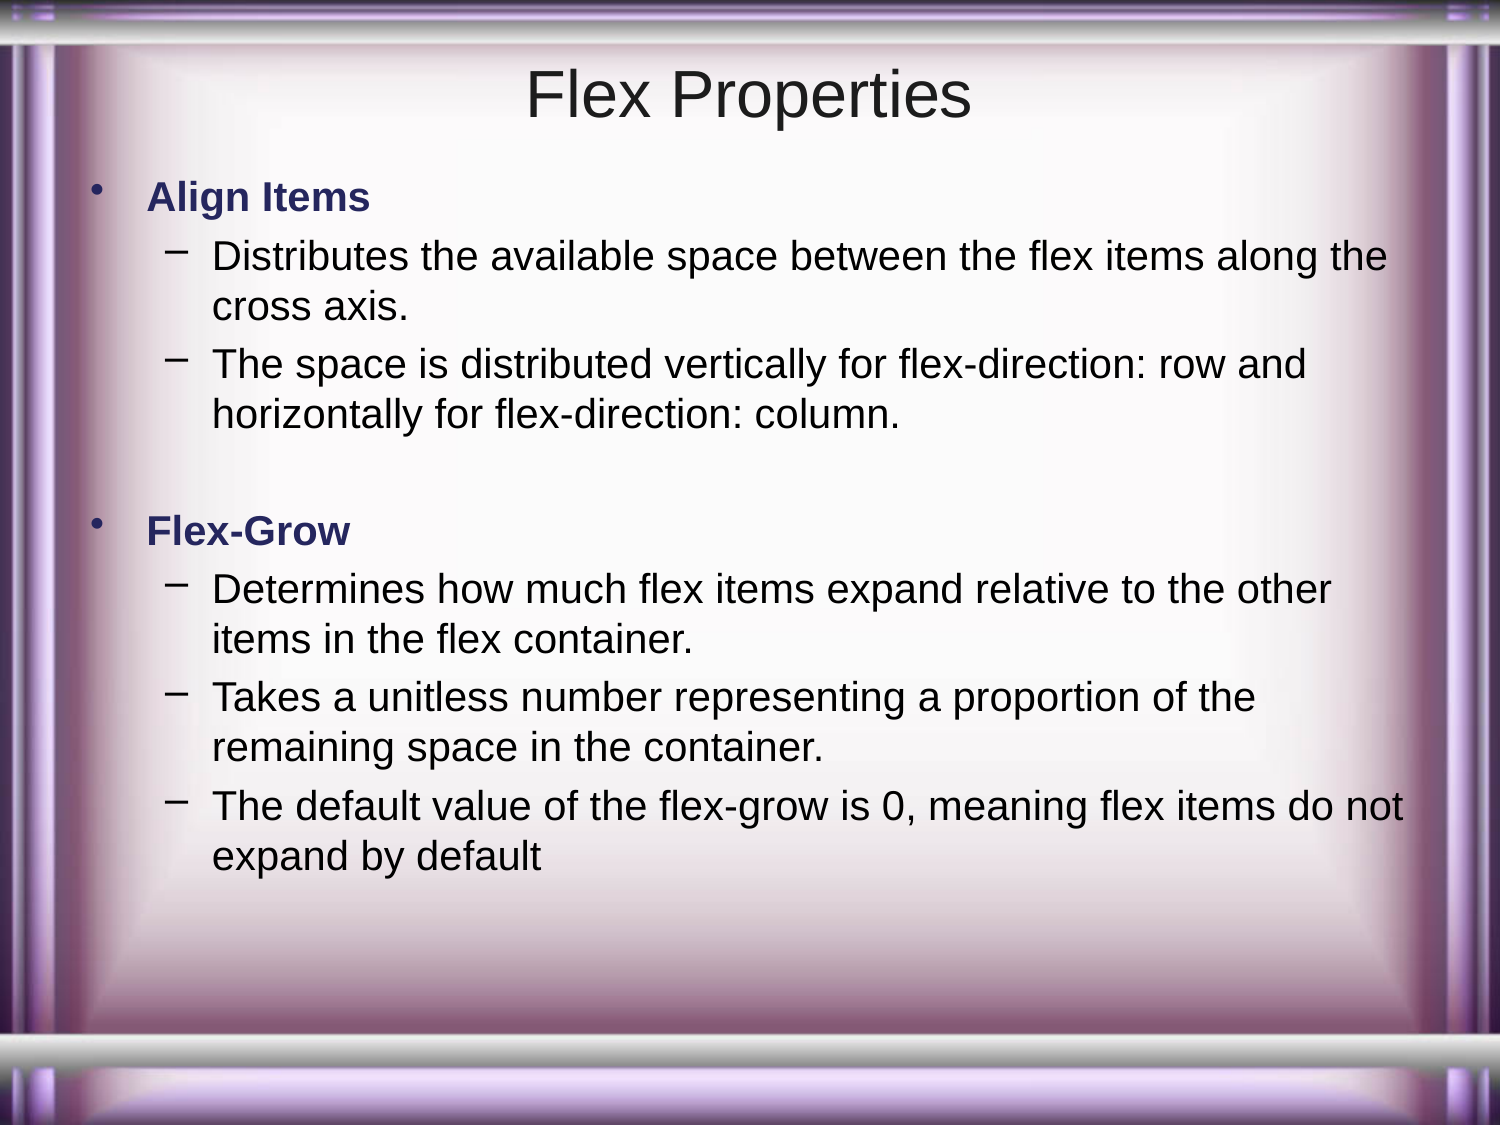

# Flex Properties
Align Items
Distributes the available space between the flex items along the cross axis.
The space is distributed vertically for flex-direction: row and horizontally for flex-direction: column.

Flex-Grow
Determines how much flex items expand relative to the other items in the flex container.
Takes a unitless number representing a proportion of the remaining space in the container.
The default value of the flex-grow is 0, meaning flex items do not expand by default